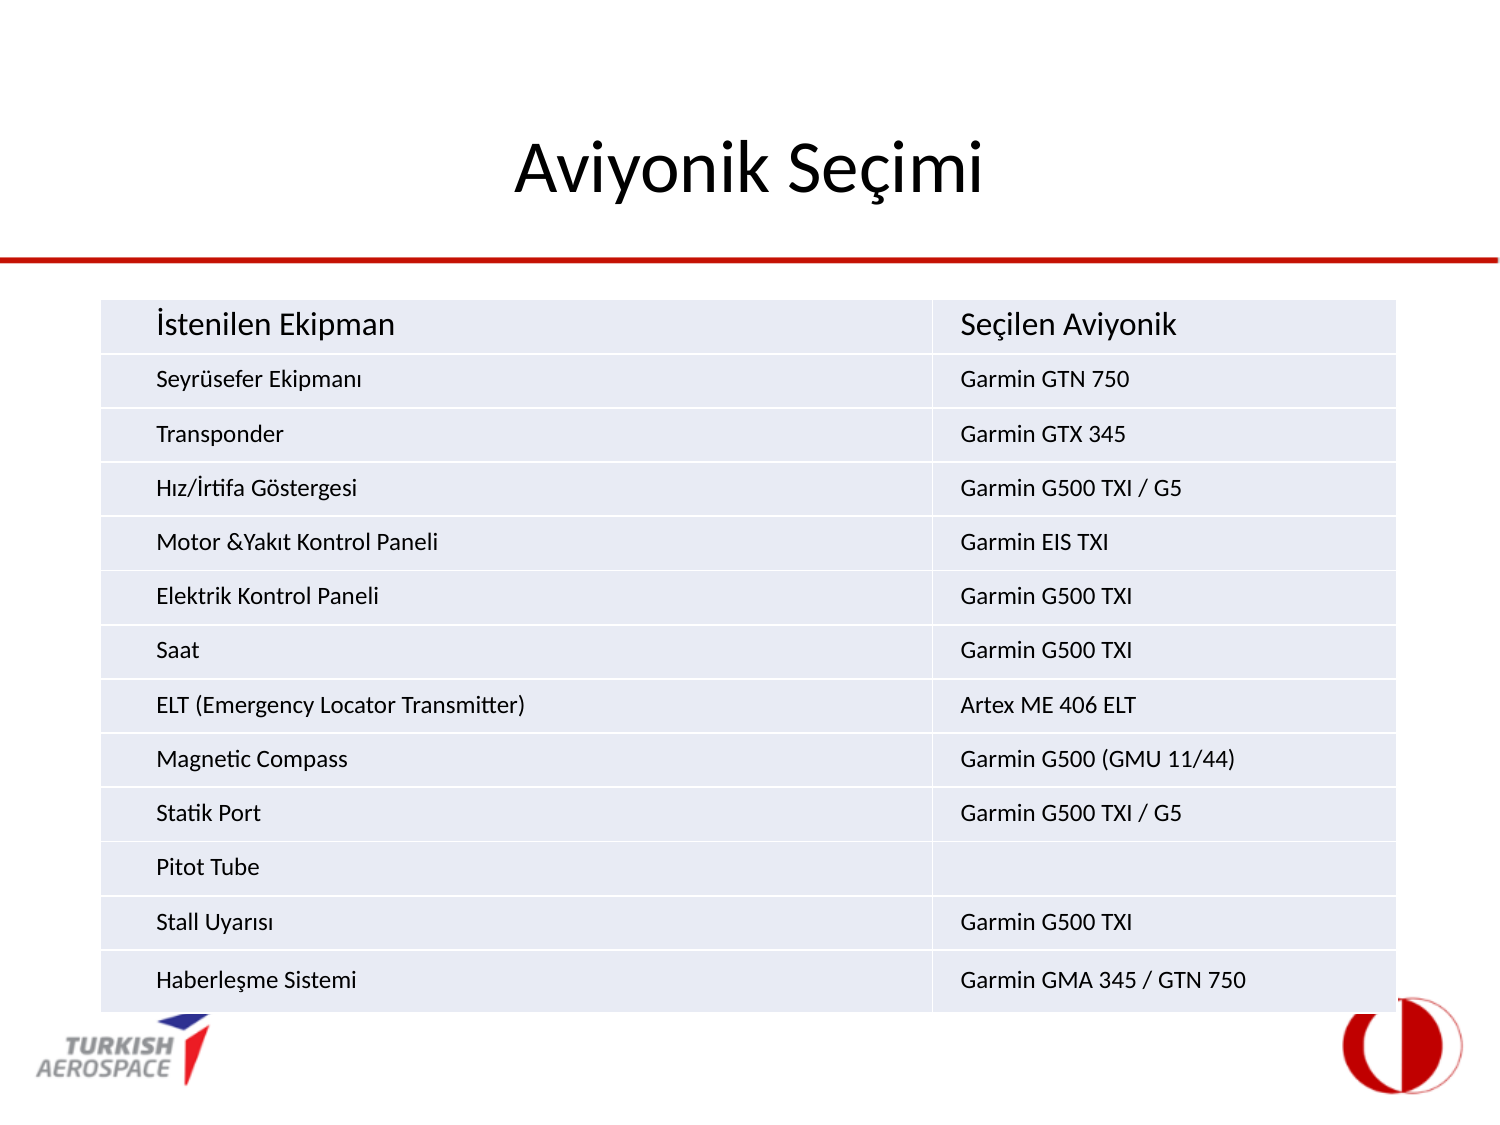

# Aviyonik Seçimi
| İstenilen Ekipman | Seçilen Aviyonik |
| --- | --- |
| Seyrüsefer Ekipmanı | Garmin GTN 750 |
| Transponder | Garmin GTX 345 |
| Hız/İrtifa Göstergesi | Garmin G500 TXI / G5 |
| Motor &Yakıt Kontrol Paneli | Garmin EIS TXI |
| Elektrik Kontrol Paneli | Garmin G500 TXI |
| Saat | Garmin G500 TXI |
| ELT (Emergency Locator Transmitter) | Artex ME 406 ELT |
| Magnetic Compass | Garmin G500 (GMU 11/44) |
| Statik Port | Garmin G500 TXI / G5 |
| Pitot Tube |  |
| Stall Uyarısı | Garmin G500 TXI |
| Haberleşme Sistemi | Garmin GMA 345 / GTN 750 |